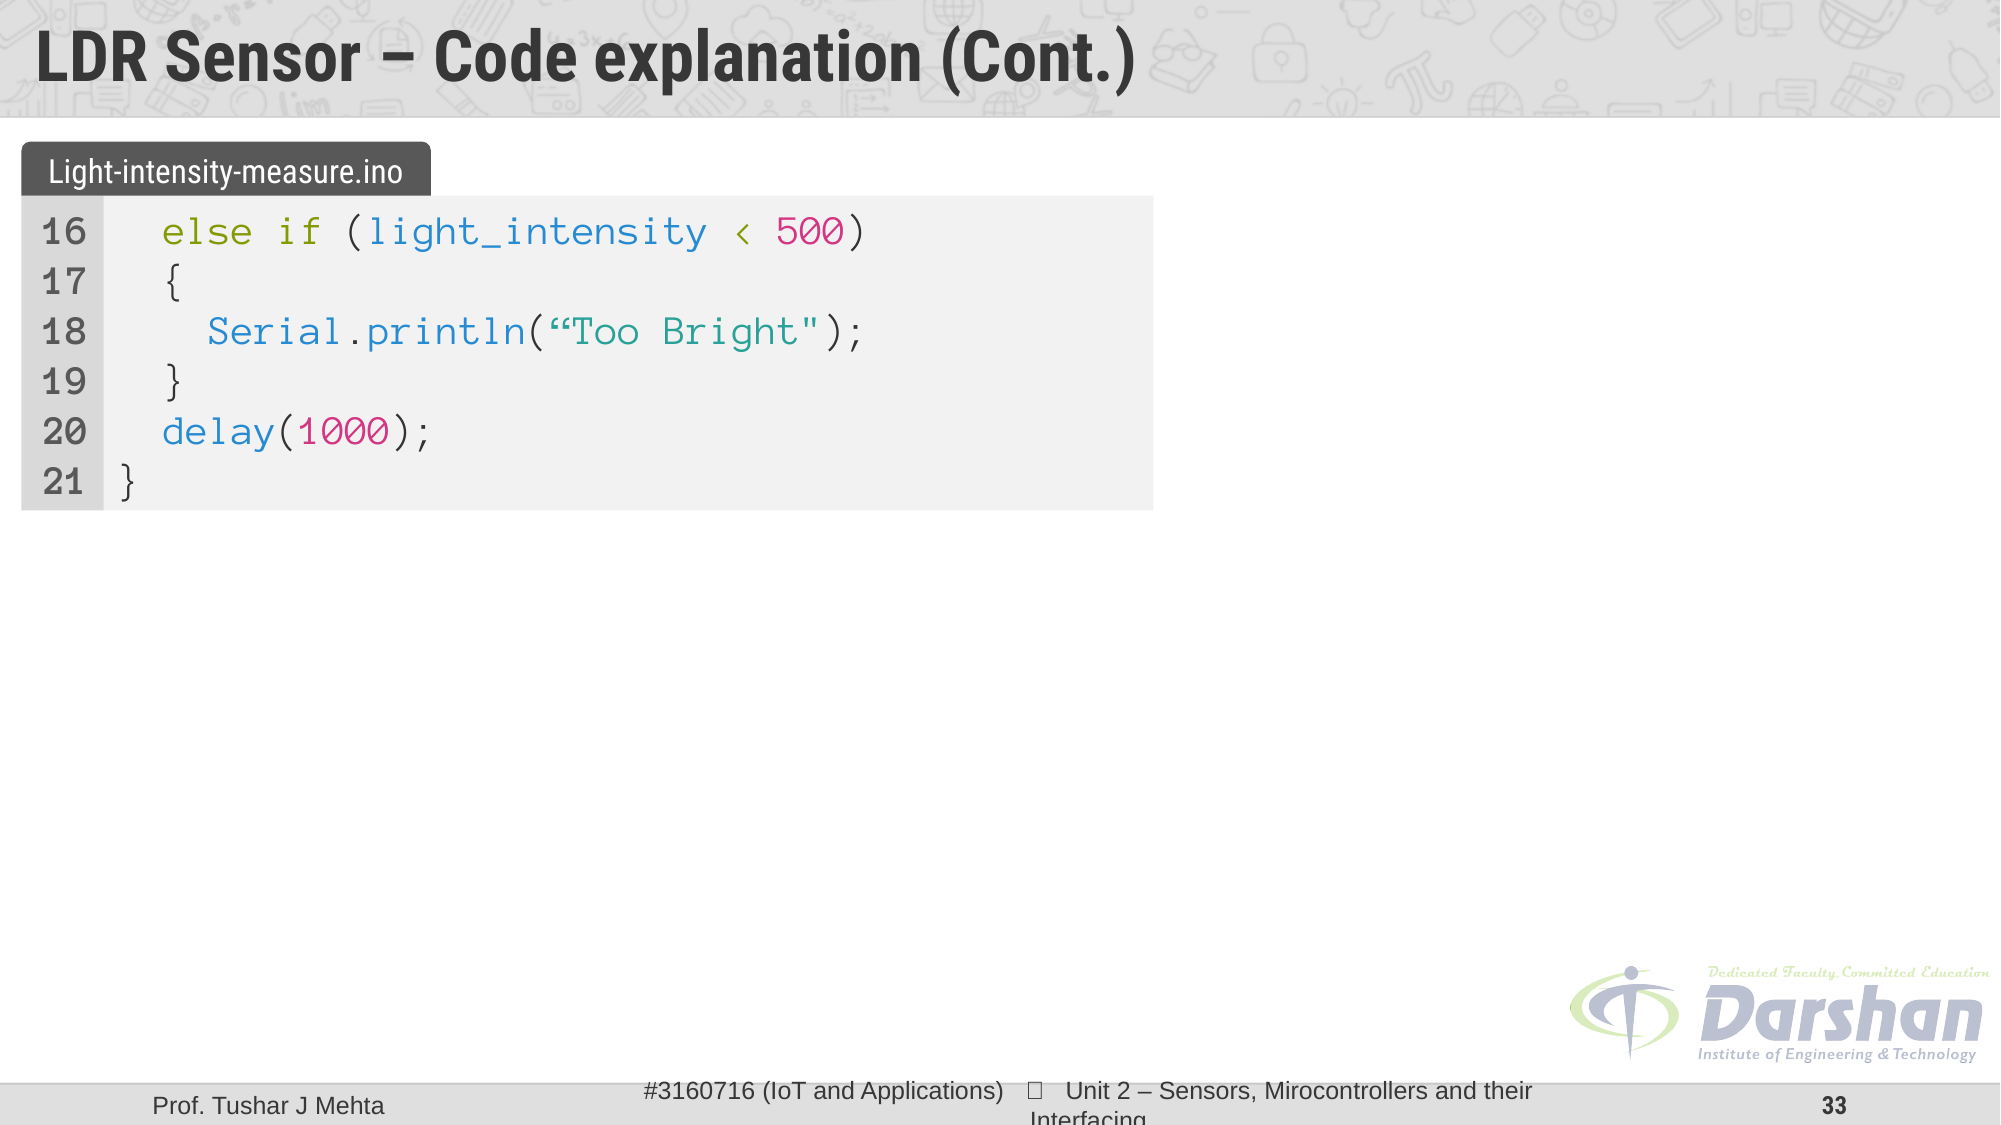

# LDR Sensor – Code explanation (Cont.)
Light-intensity-measure.ino
16
17
18
19
20
21
  else if (light_intensity < 500)
  {
    Serial.println(“Too Bright");
  }
  delay(1000);
}